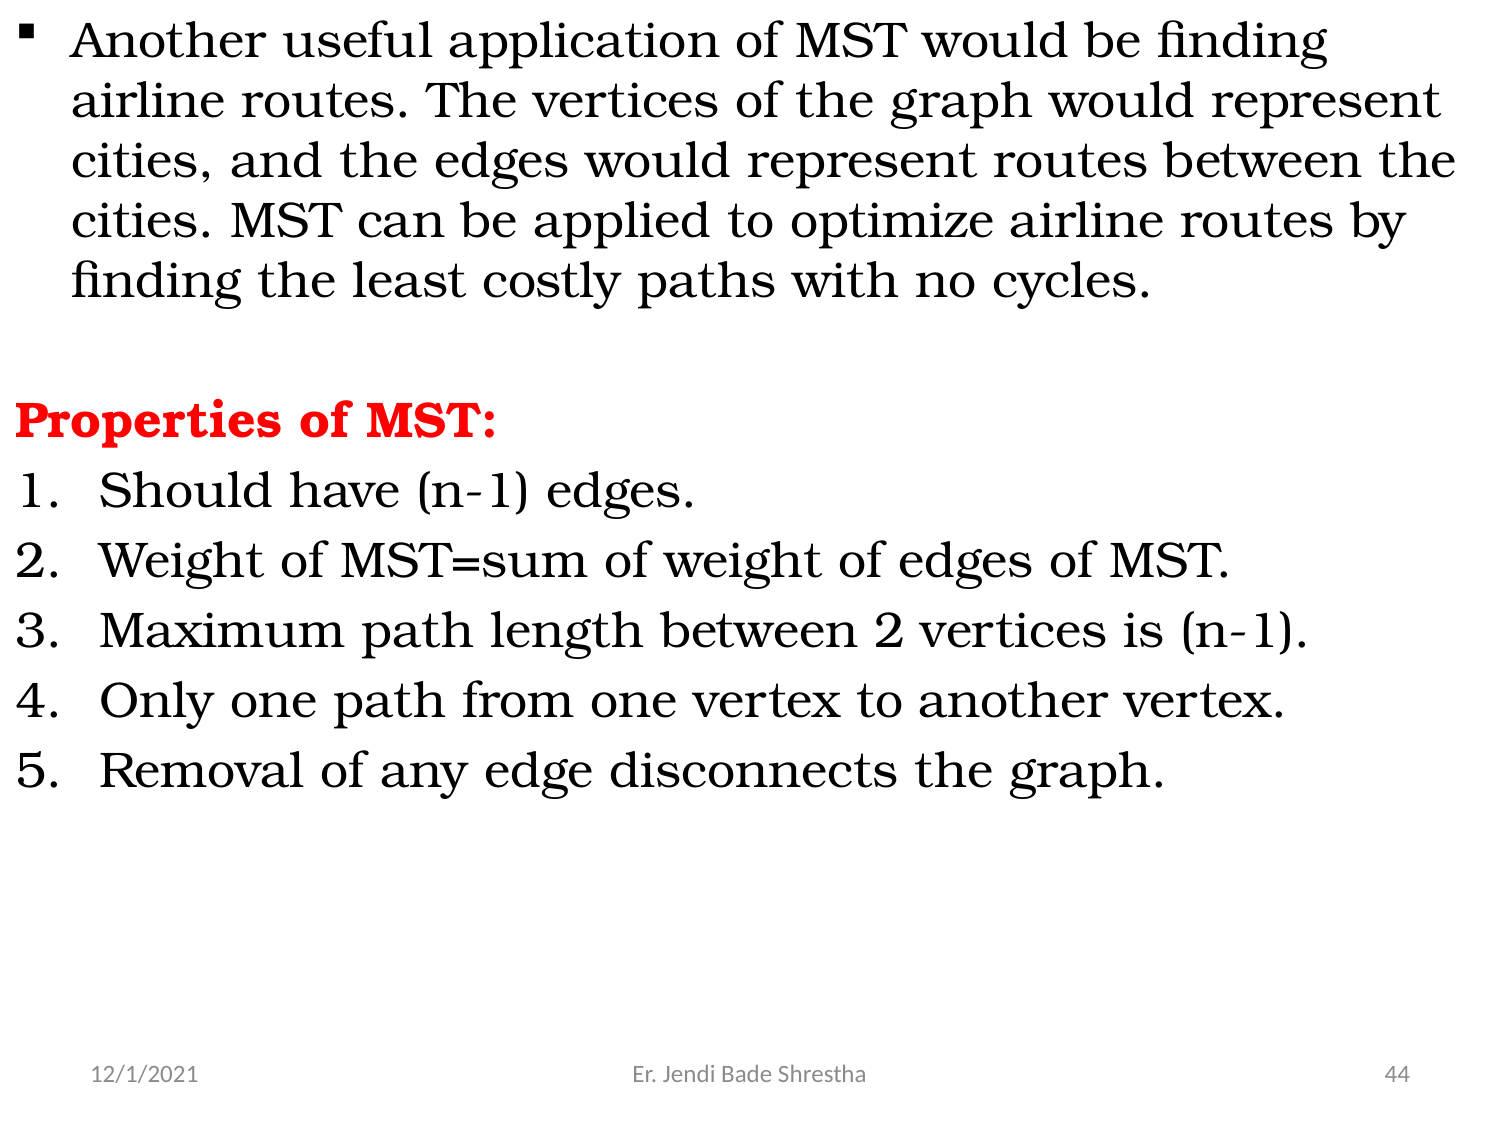

Another useful application of MST would be finding airline routes. The vertices of the graph would represent cities, and the edges would represent routes between the cities. MST can be applied to optimize airline routes by finding the least costly paths with no cycles.

Properties of MST:
Should have (n-1) edges.
Weight of MST=sum of weight of edges of MST.
Maximum path length between 2 vertices is (n-1).
Only one path from one vertex to another vertex.
Removal of any edge disconnects the graph.

12/1/2021
Er. Jendi Bade Shrestha
44